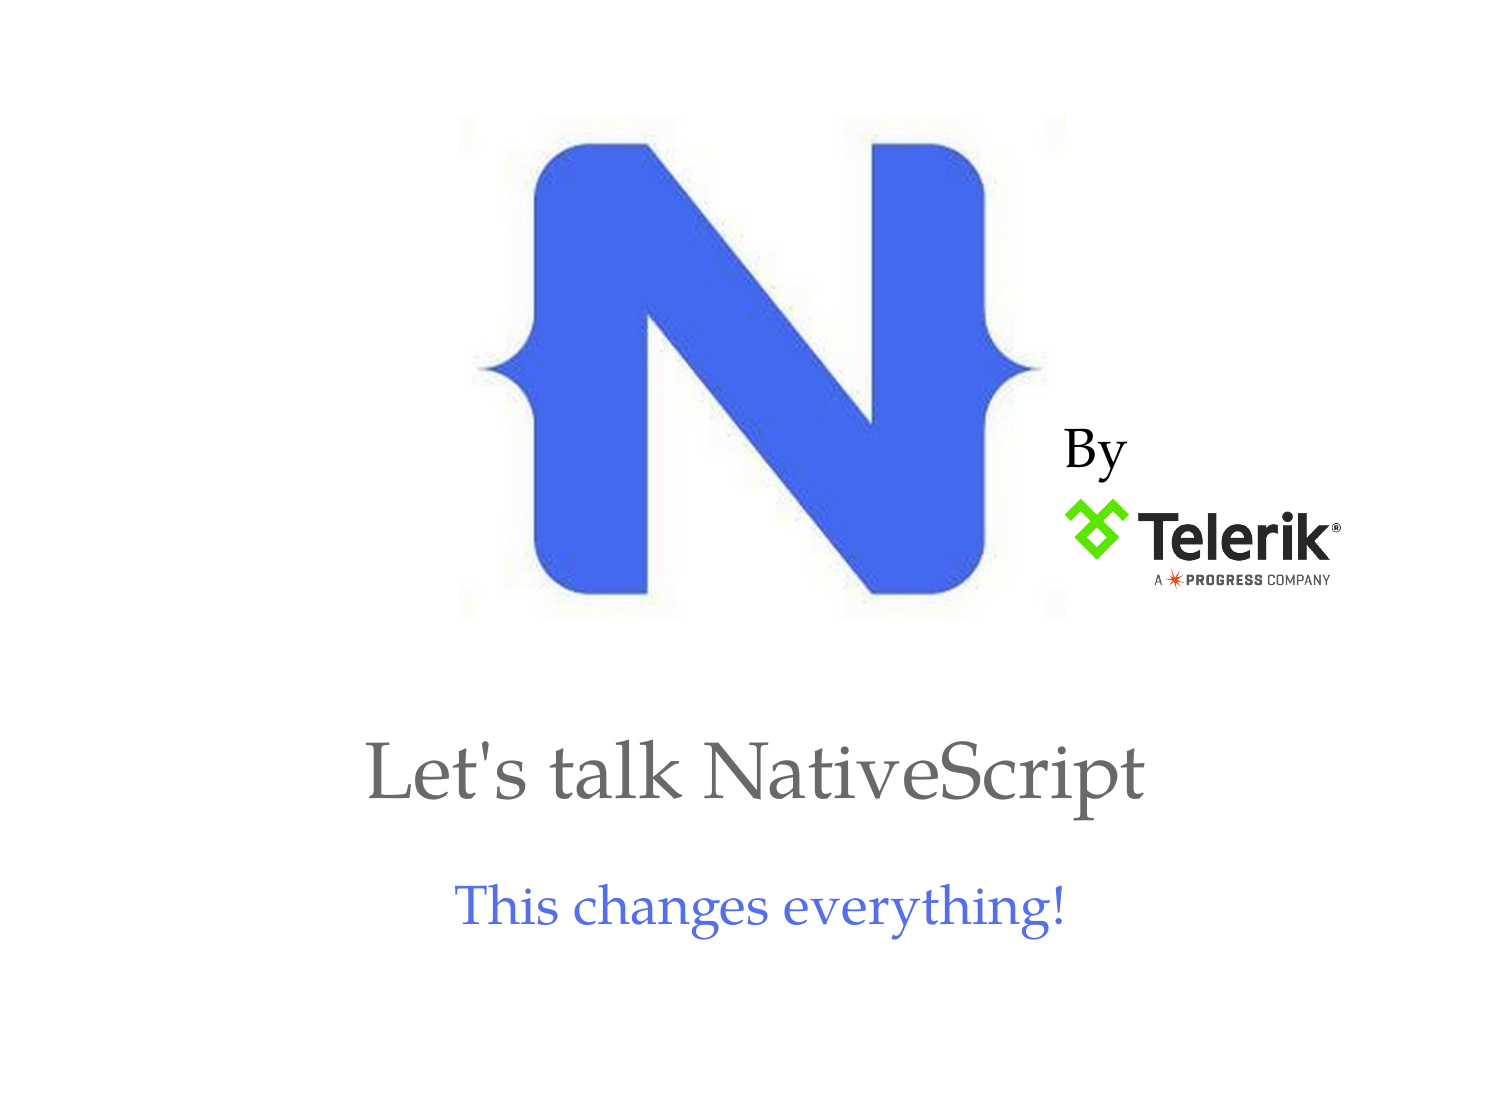

By

Let's talk NativeScript
This changes everything!